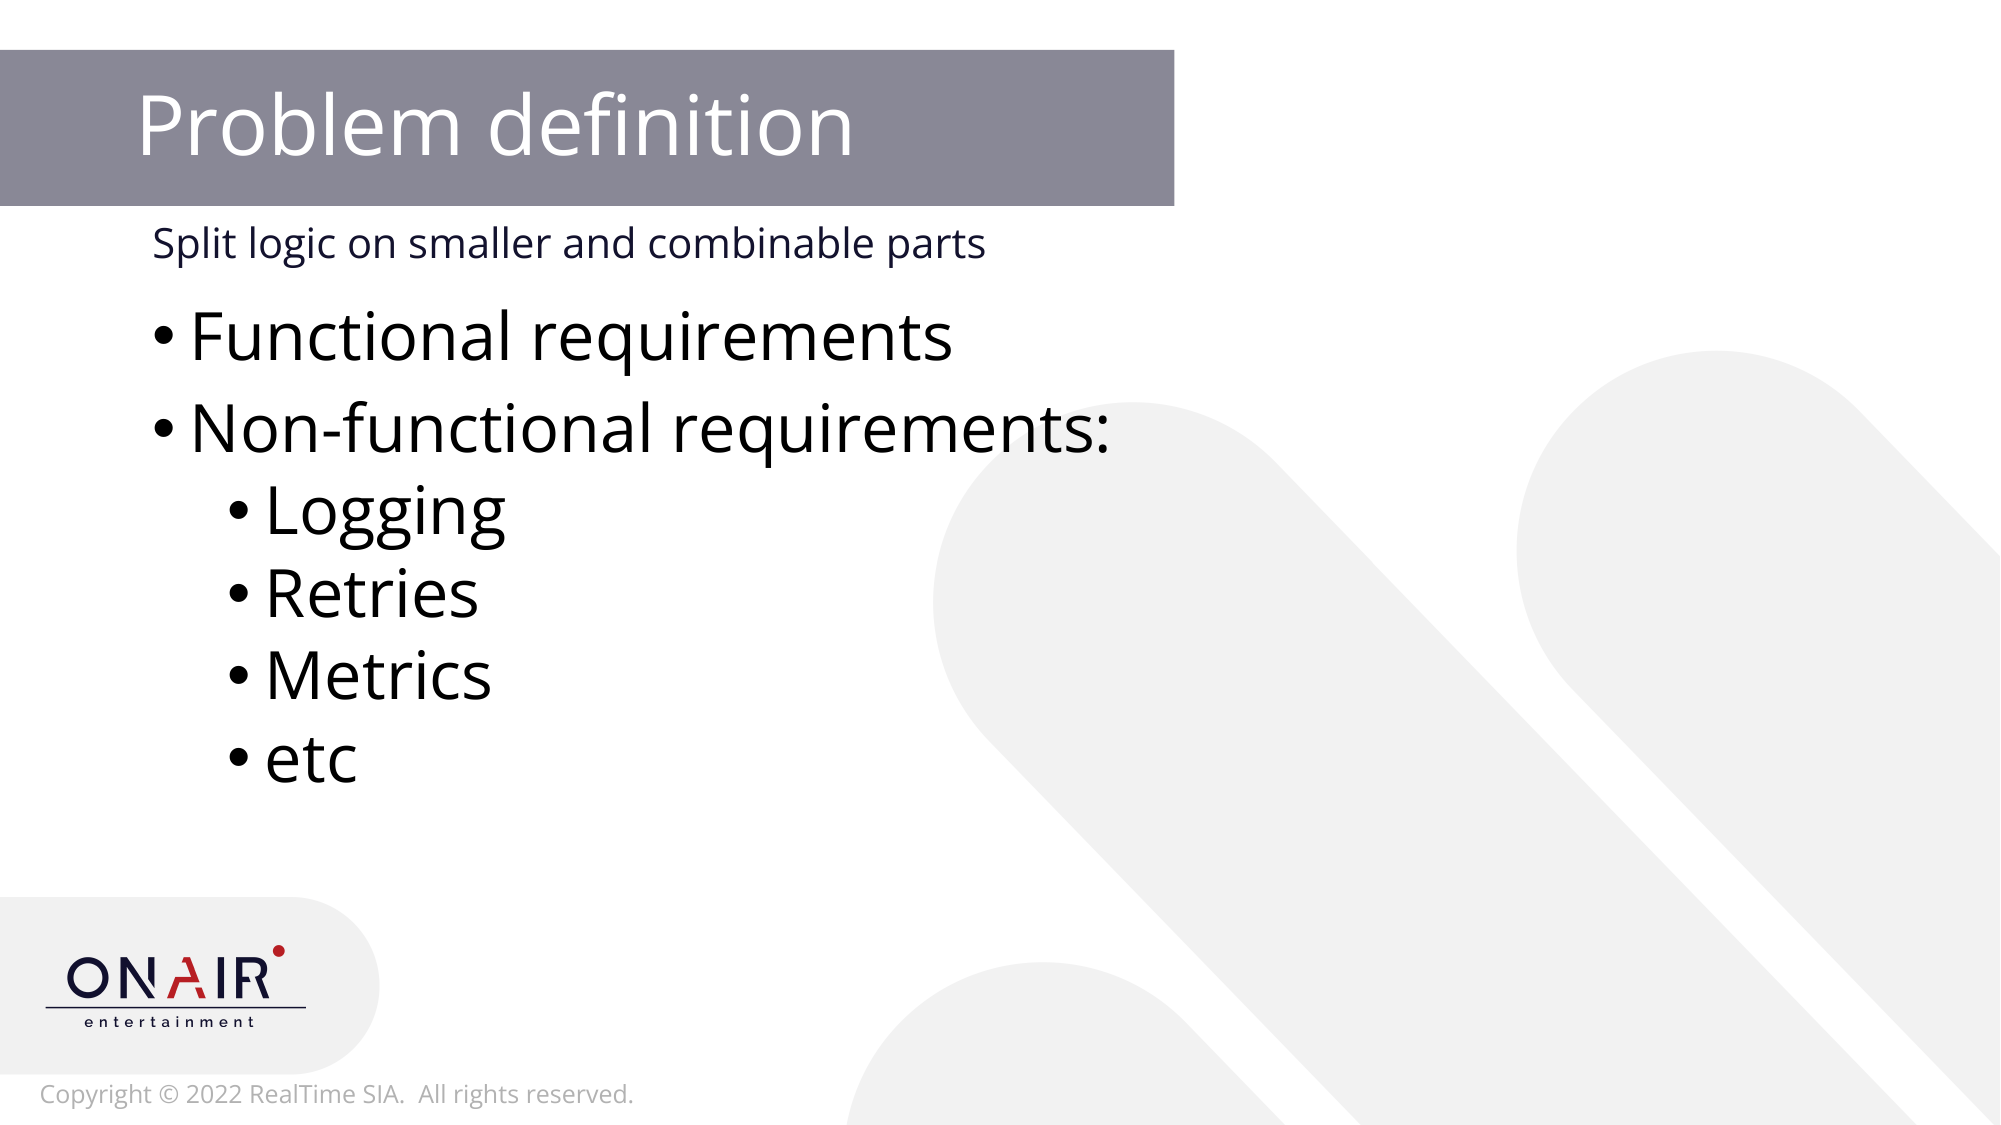

# Problem definition
Split logic on smaller and combinable parts
Functional requirements
Non-functional requirements:
Logging
Retries
Metrics
etc
4
Copyright © 2022 RealTime SIA.  All rights reserved.